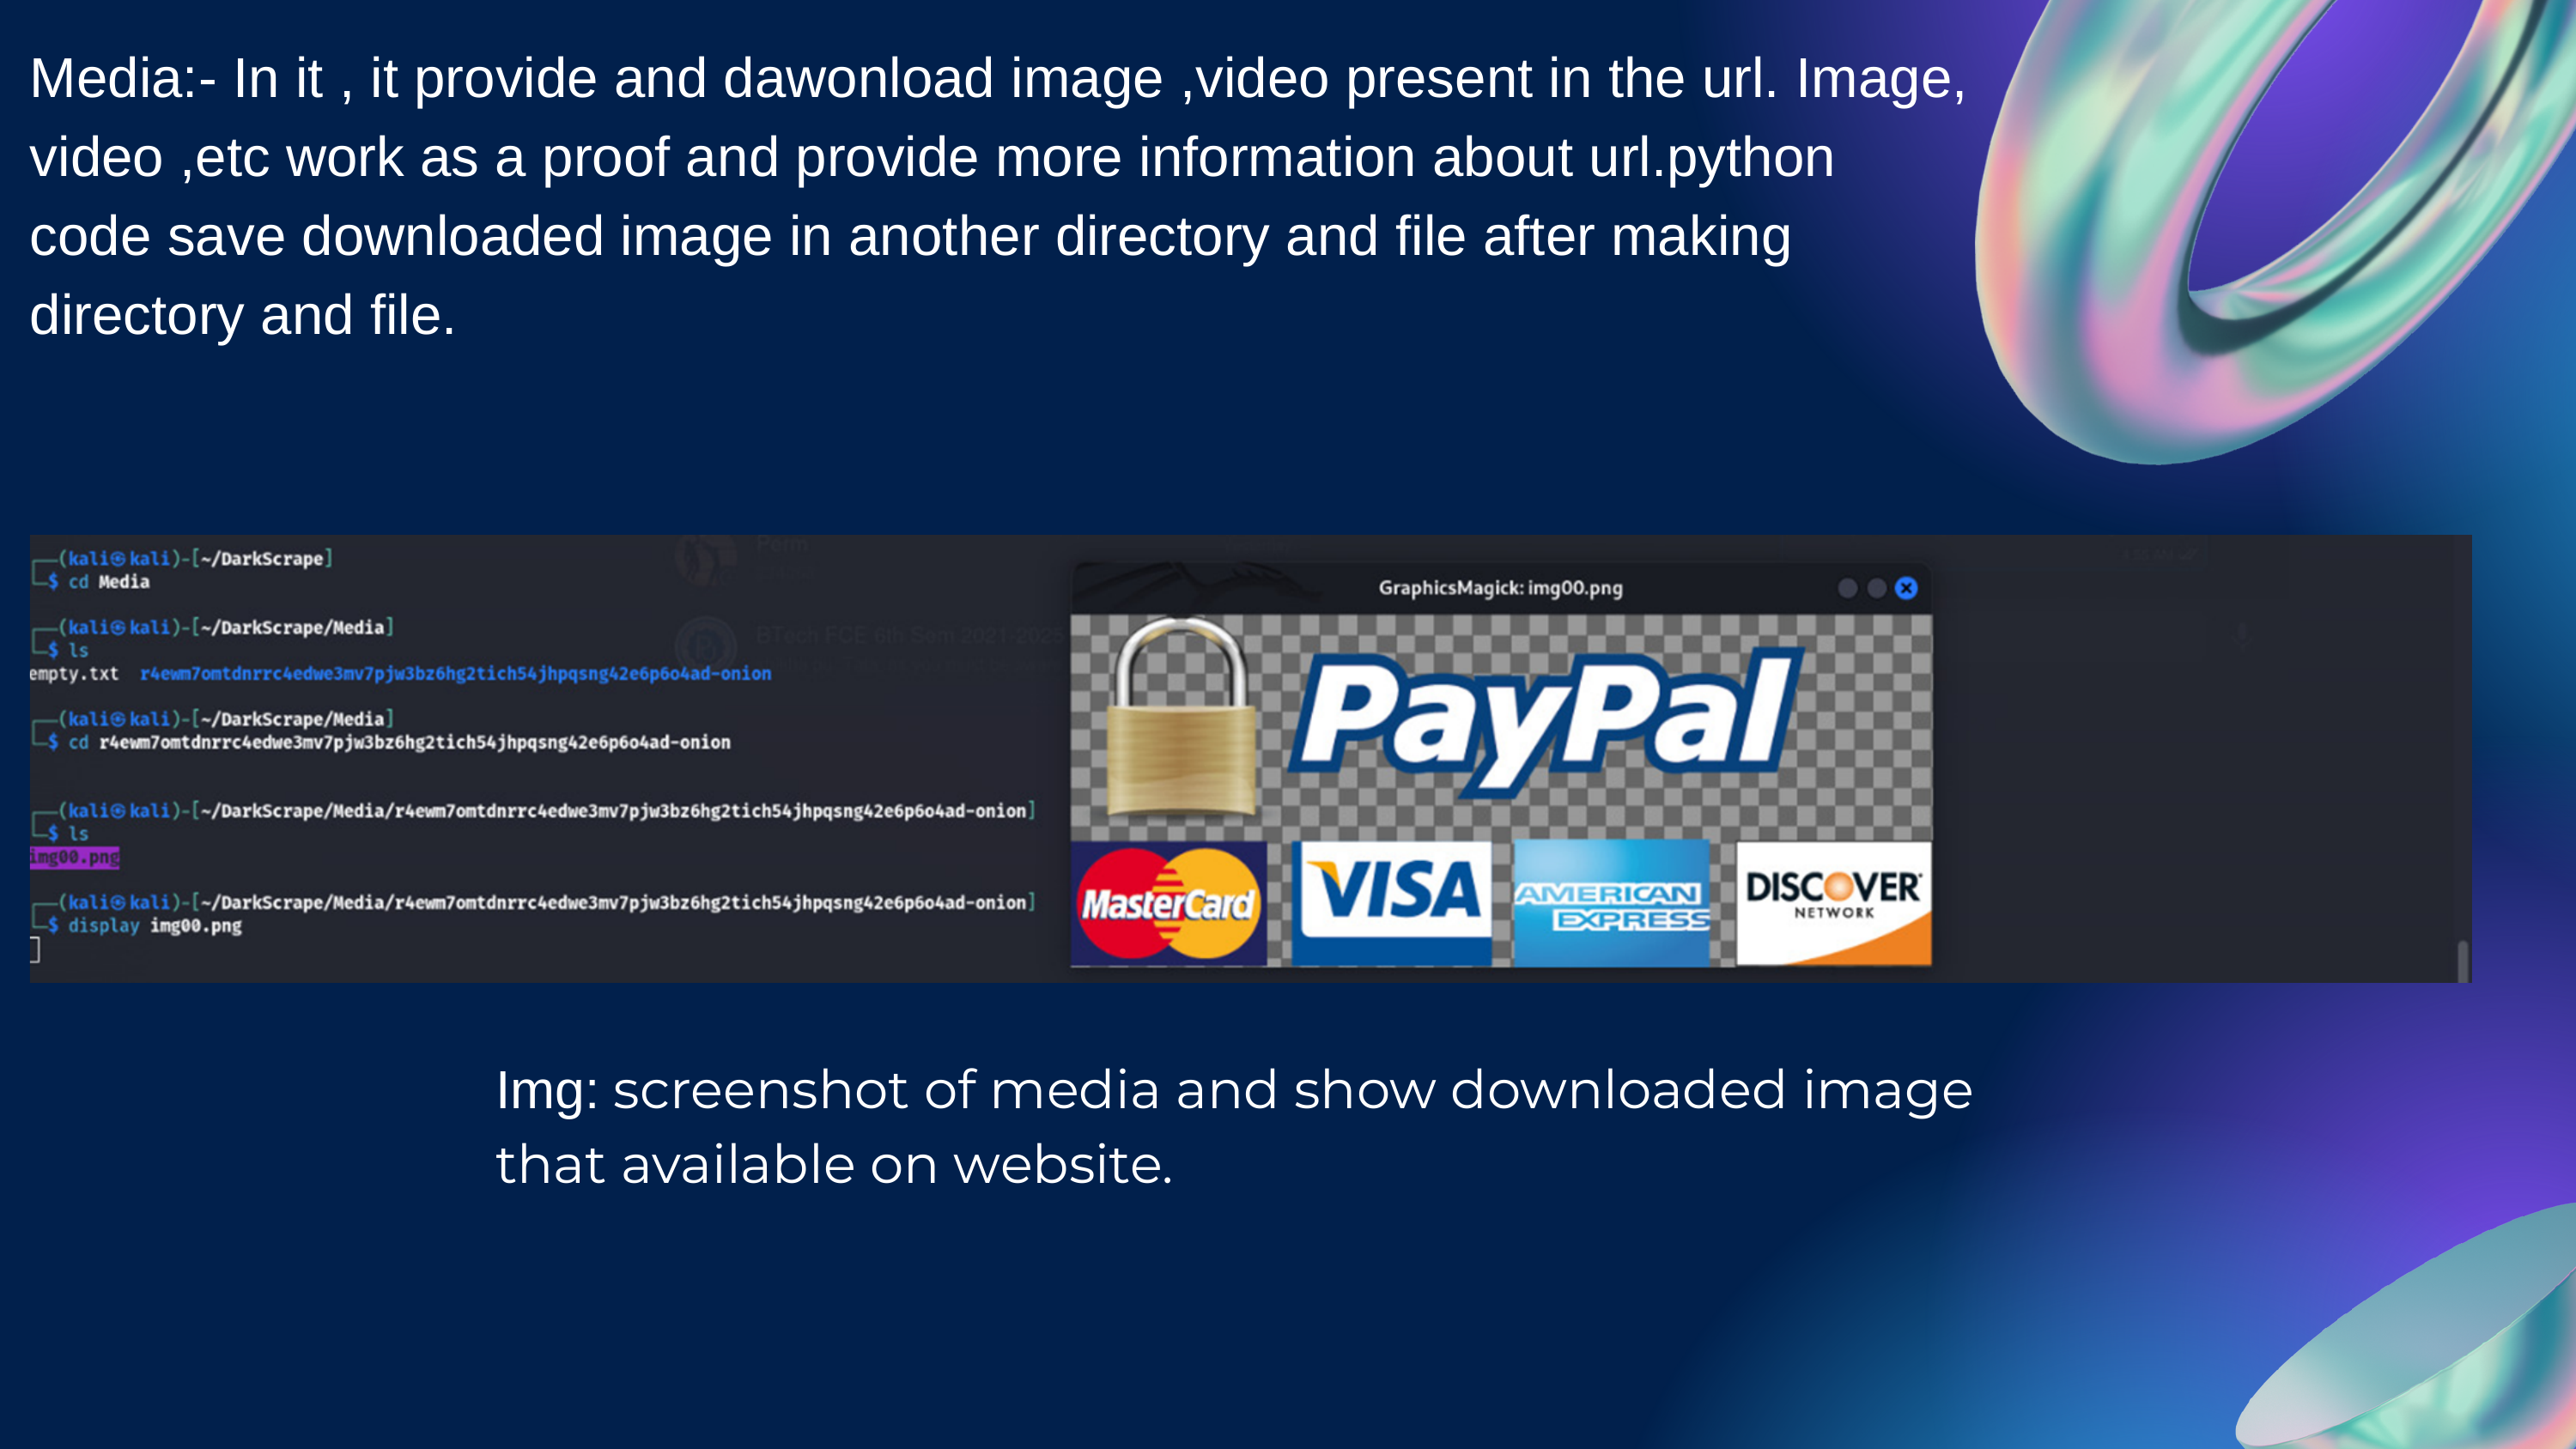

Media:- In it , it provide and dawonload image ,video present in the url. Image, video ,etc work as a proof and provide more information about url.python code save downloaded image in another directory and file after making directory and file.

Img: screenshot of media and show downloaded image that available on website.